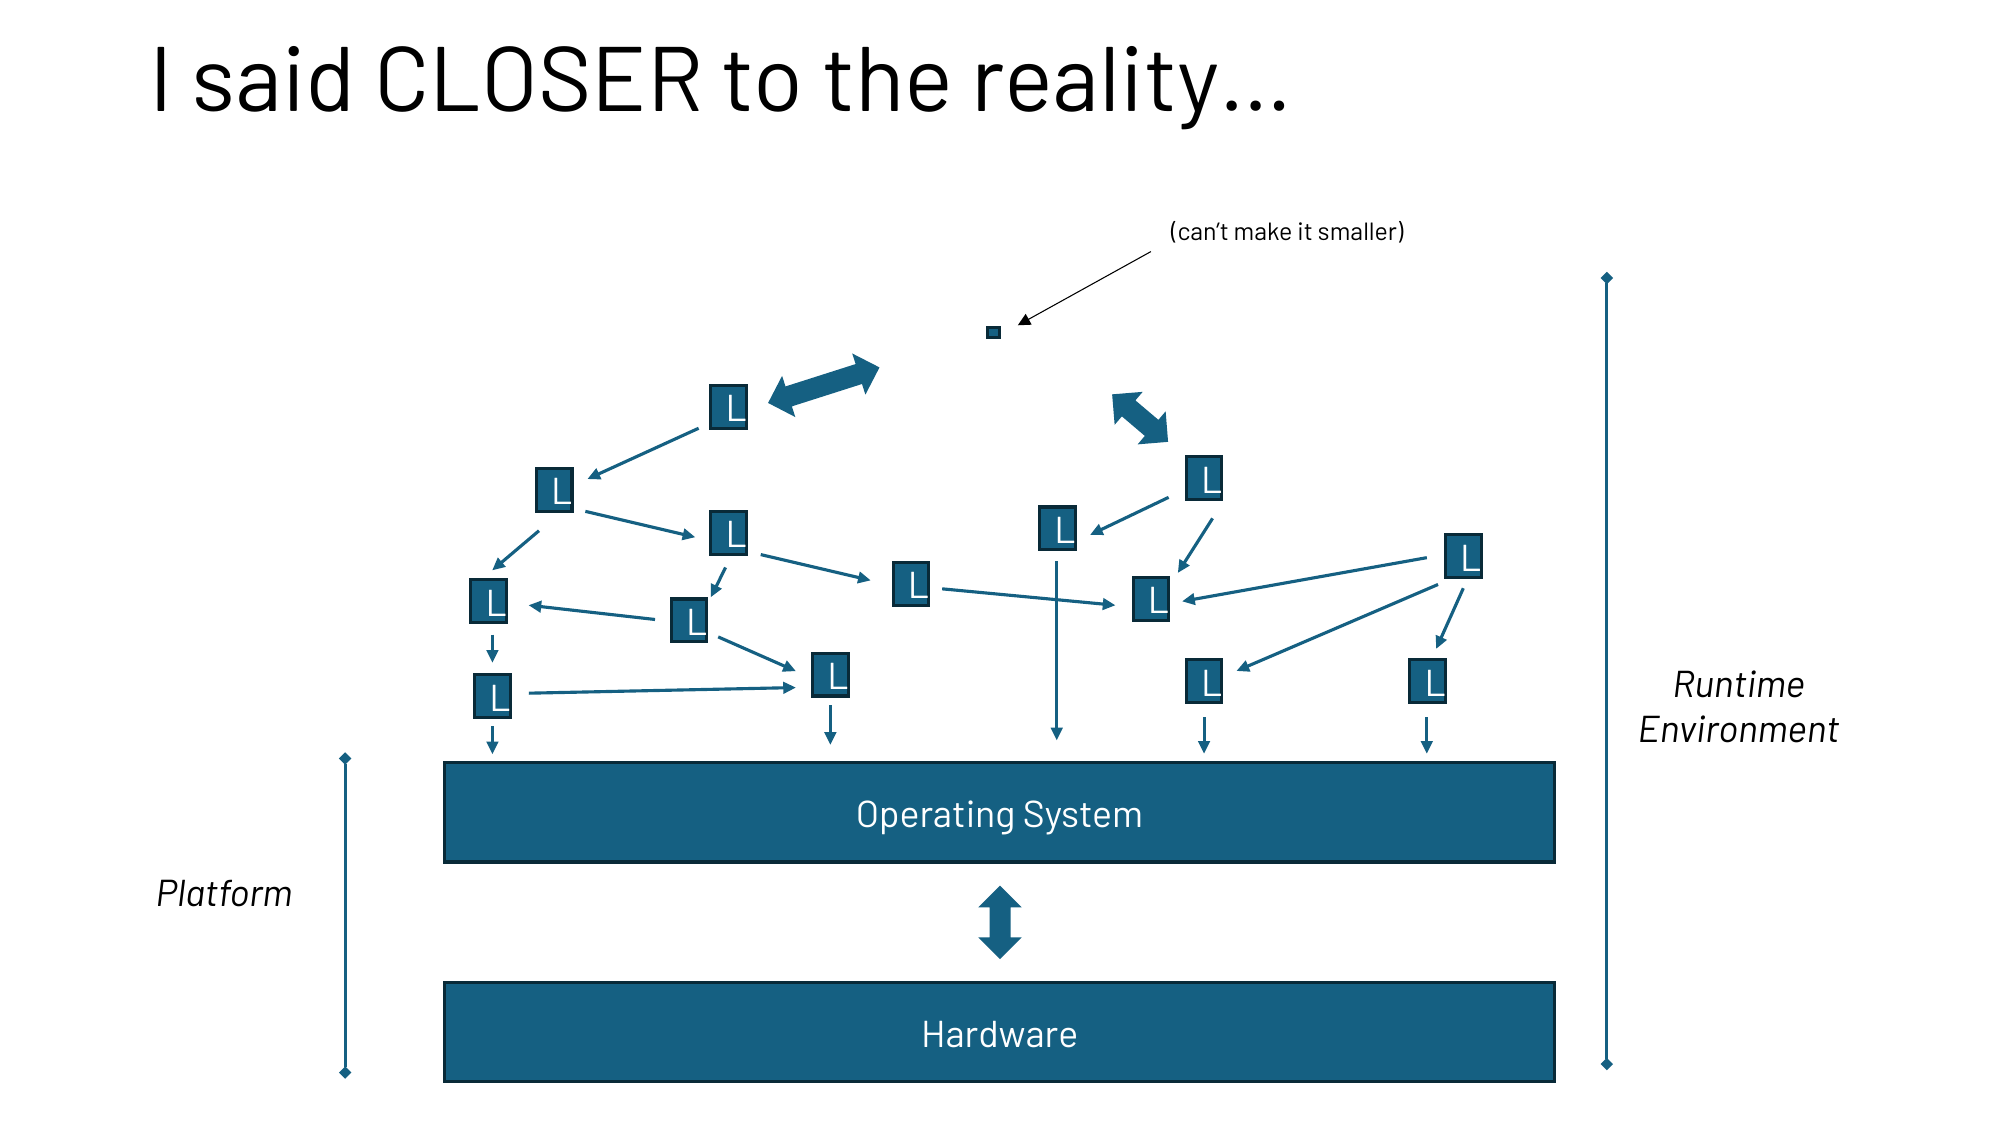

I said CLOSER to the reality…
(can’t make it smaller)
User Program

L

L
L
L
L
L
L
L
L
L
Runtime
Environment
L
L
L
L
Operating System

Platform
Hardware